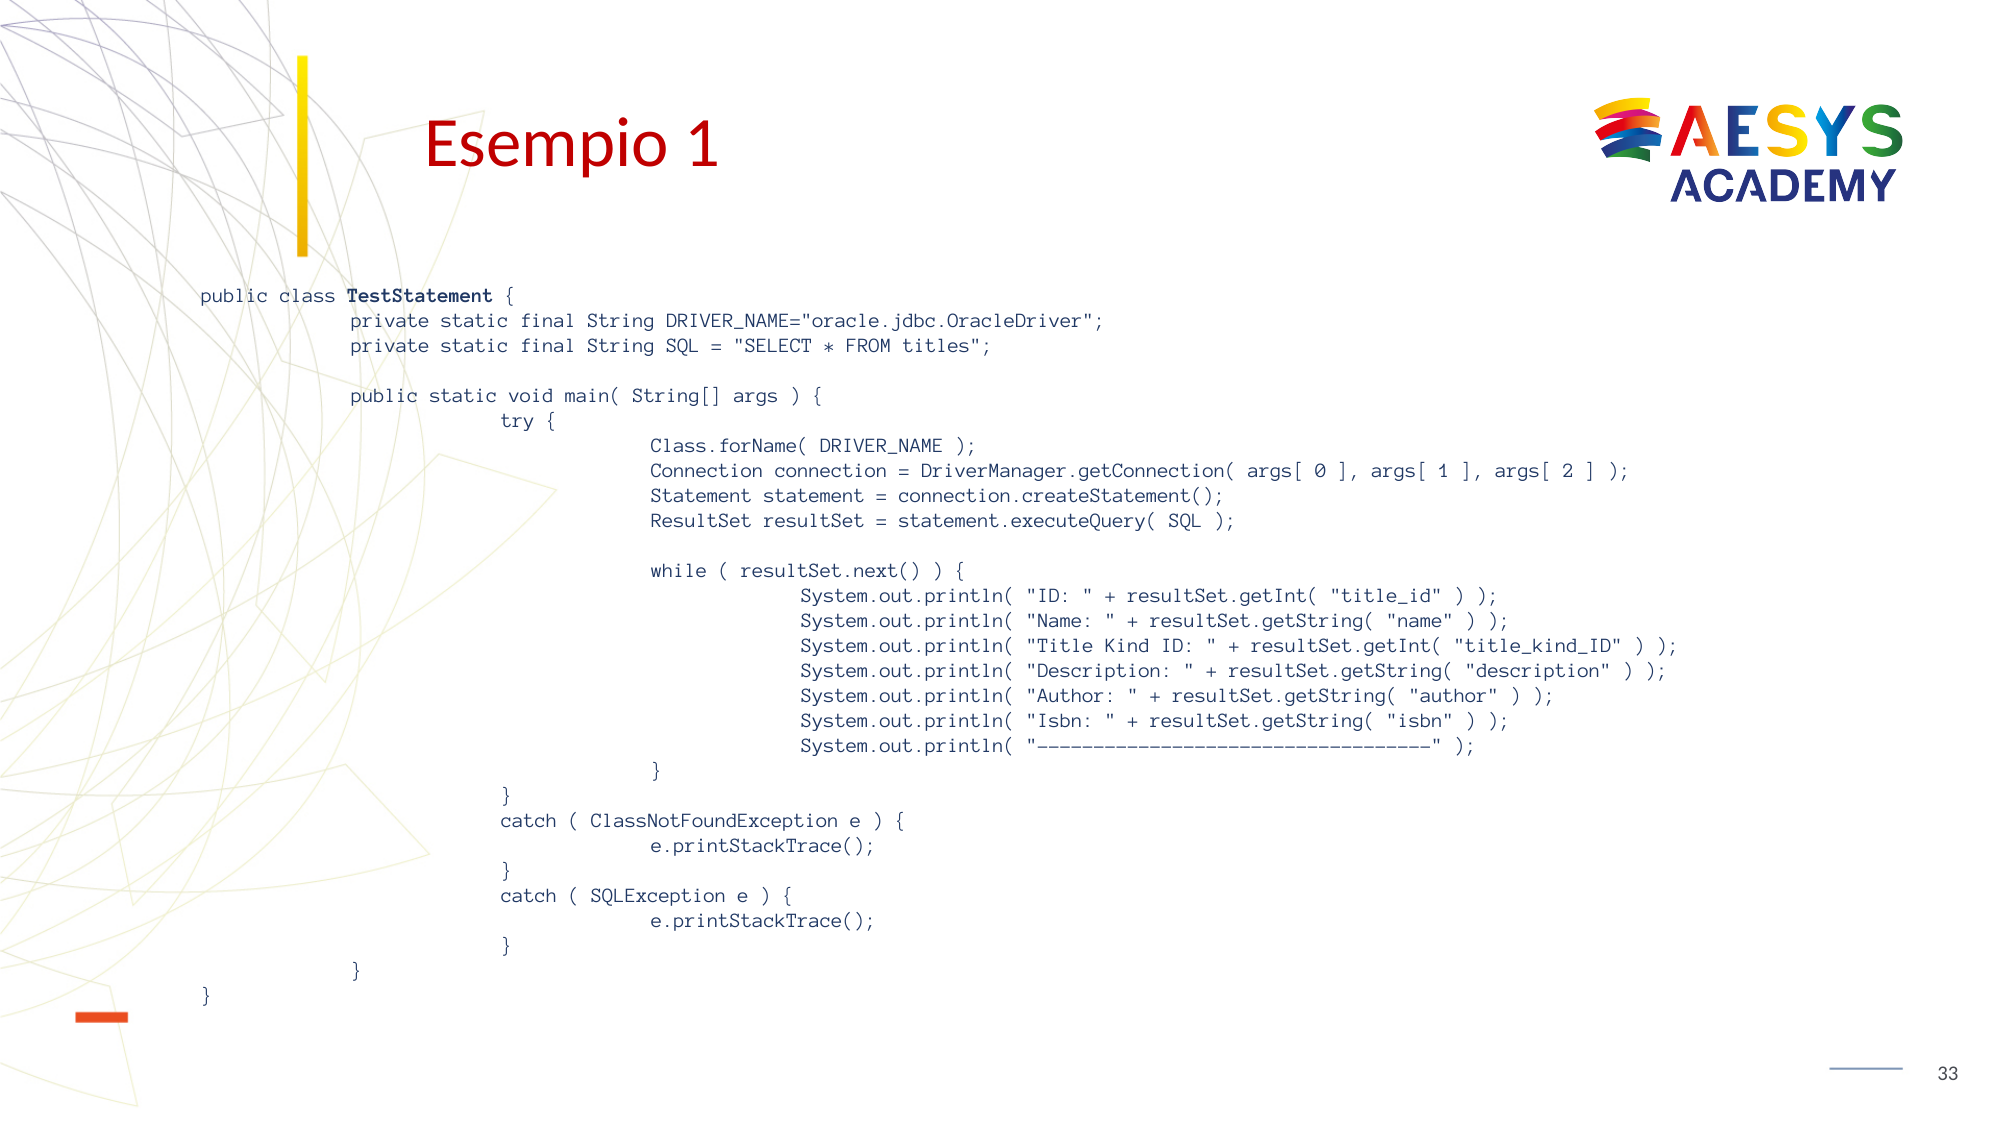

# Esempio 1
public class TestStatement {
	private static final String DRIVER_NAME="oracle.jdbc.OracleDriver";
	private static final String SQL = "SELECT * FROM titles";

	public static void main( String[] args ) {
		try {
			Class.forName( DRIVER_NAME );
			Connection connection = DriverManager.getConnection( args[ 0 ], args[ 1 ], args[ 2 ] );
			Statement statement = connection.createStatement();
			ResultSet resultSet = statement.executeQuery( SQL );

			while ( resultSet.next() ) {
				System.out.println( "ID: " + resultSet.getInt( "title_id" ) );
				System.out.println( "Name: " + resultSet.getString( "name" ) );
				System.out.println( "Title Kind ID: " + resultSet.getInt( "title_kind_ID" ) );
				System.out.println( "Description: " + resultSet.getString( "description" ) );
				System.out.println( "Author: " + resultSet.getString( "author" ) );
				System.out.println( "Isbn: " + resultSet.getString( "isbn" ) );
				System.out.println( "-----------------------------------" );
			}
		}
		catch ( ClassNotFoundException e ) {
			e.printStackTrace();
		}
		catch ( SQLException e ) {
			e.printStackTrace();
		}
	}
}
33